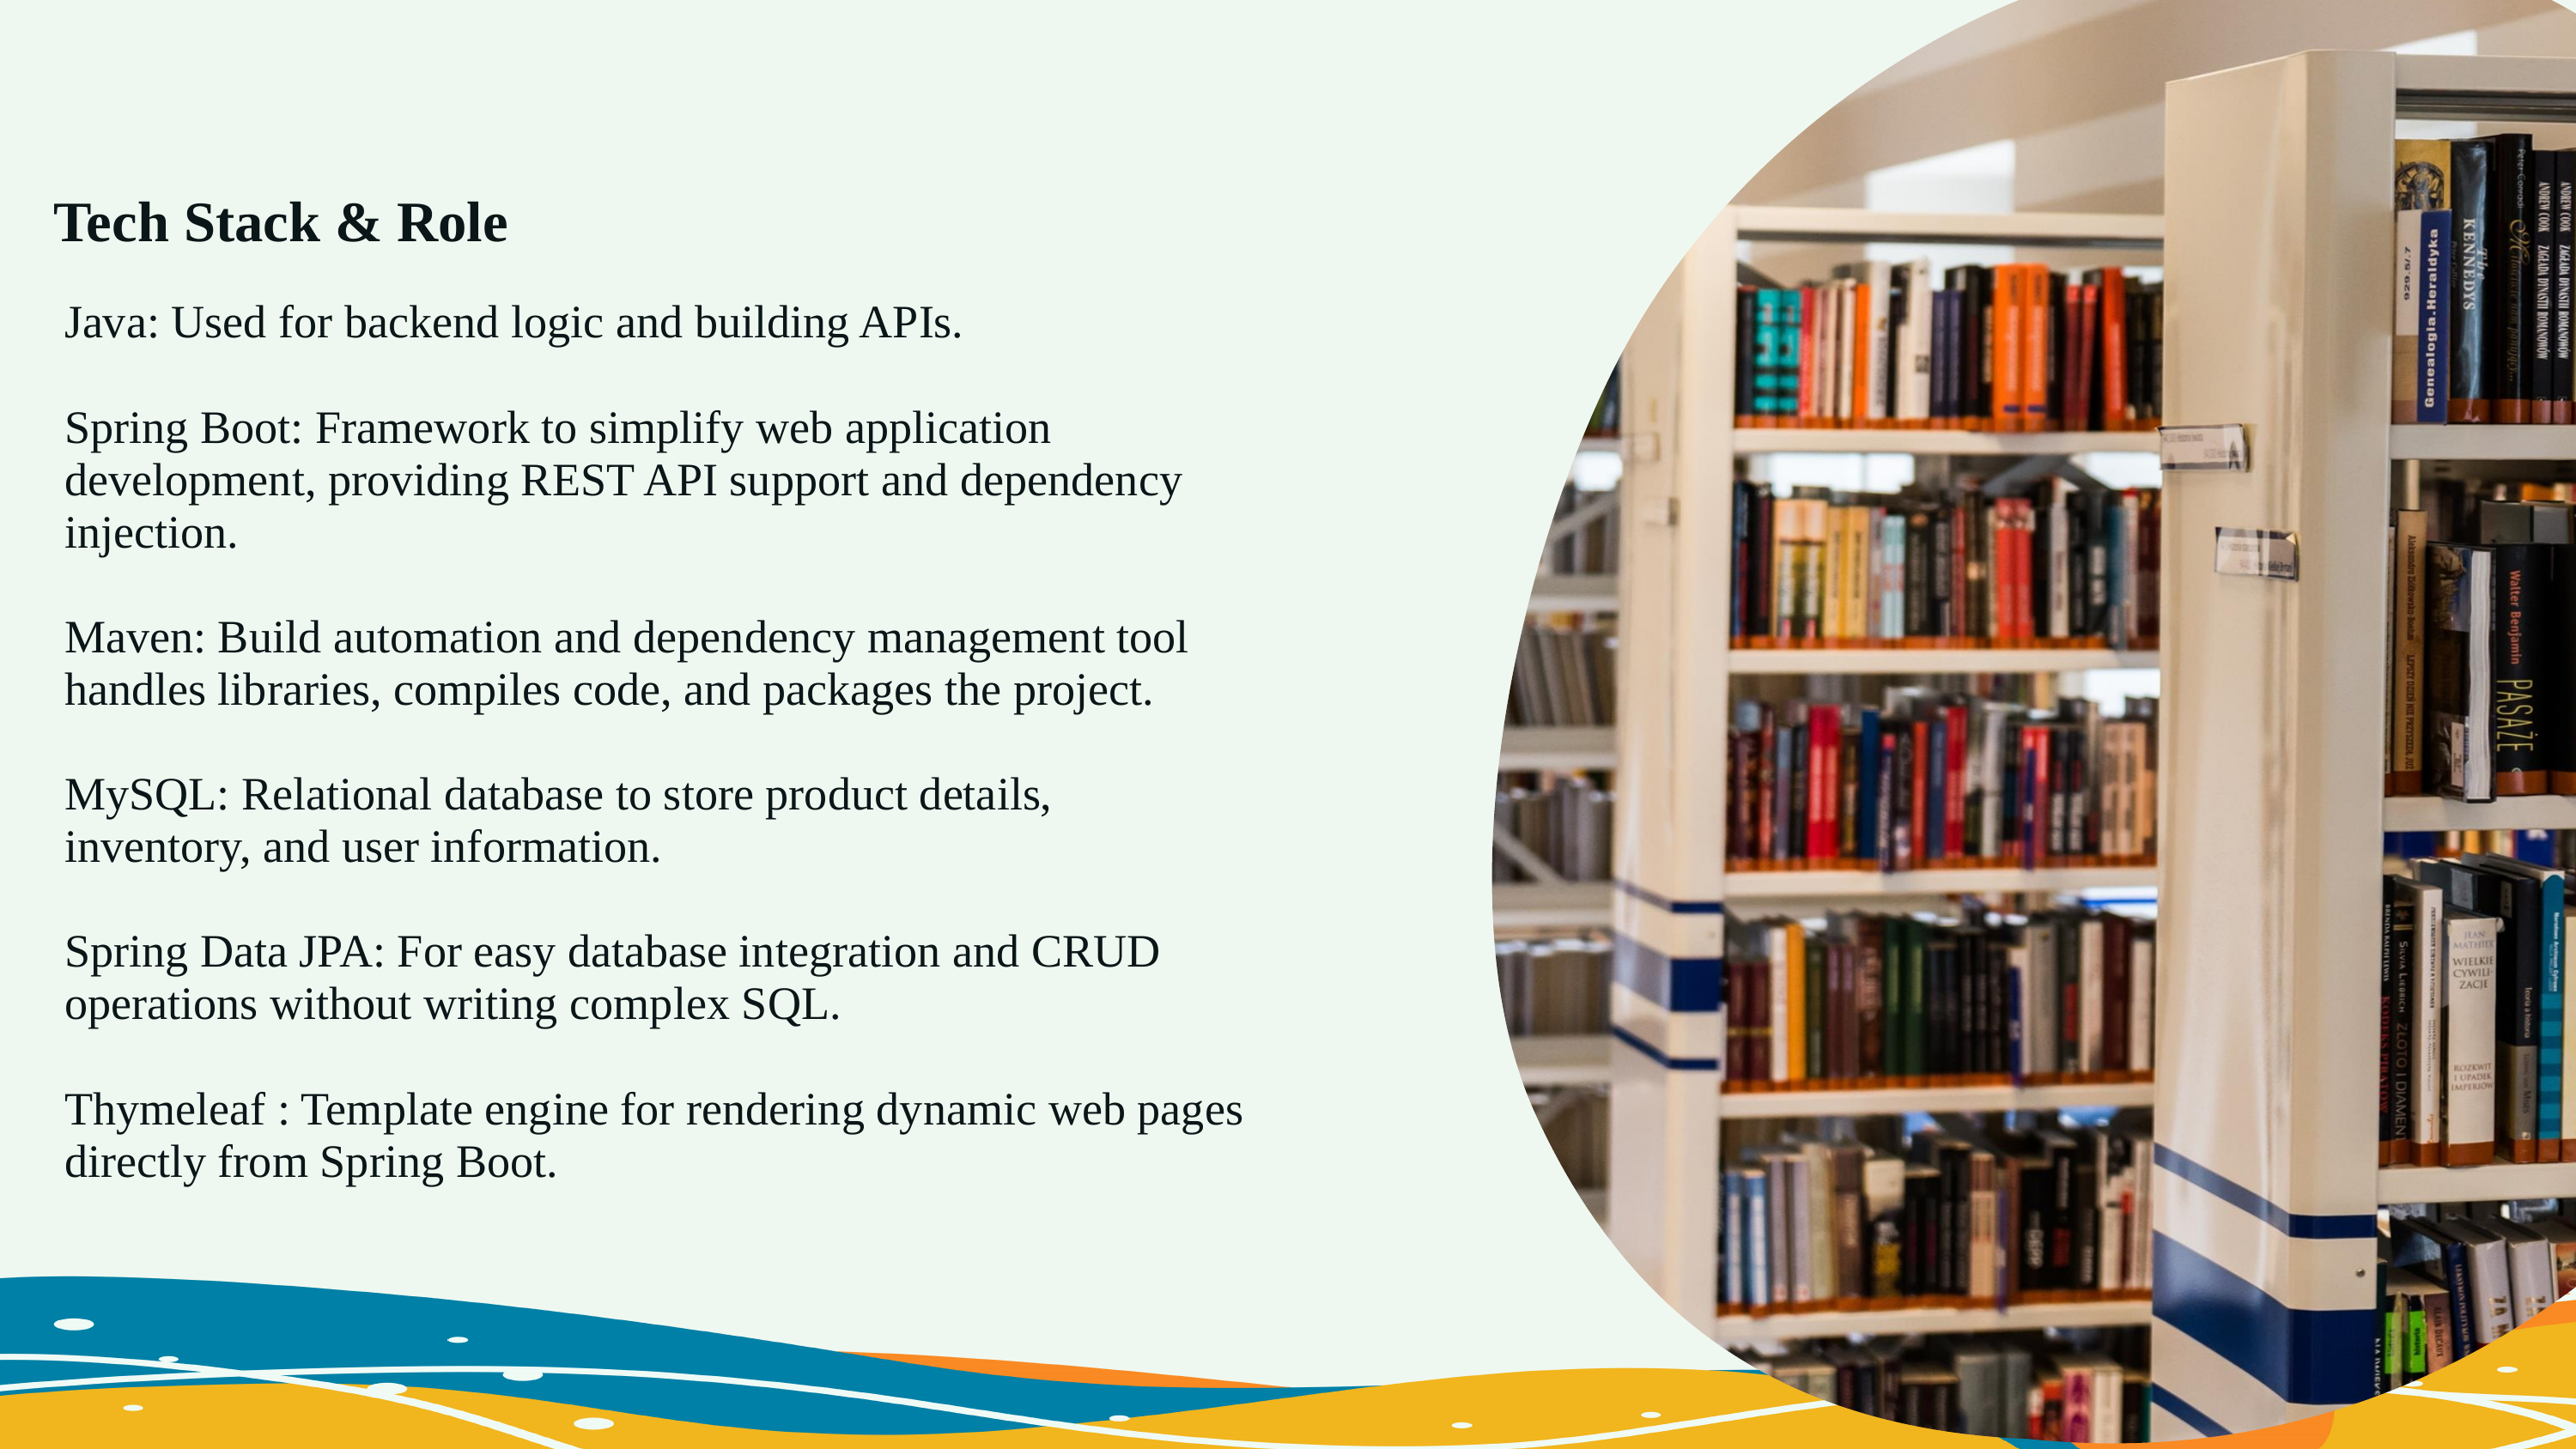

Tech Stack & Role
Java: Used for backend logic and building APIs.

Spring Boot: Framework to simplify web application development, providing REST API support and dependency injection.

Maven: Build automation and dependency management tool handles libraries, compiles code, and packages the project.

MySQL: Relational database to store product details, inventory, and user information.

Spring Data JPA: For easy database integration and CRUD operations without writing complex SQL.

Thymeleaf : Template engine for rendering dynamic web pages directly from Spring Boot.